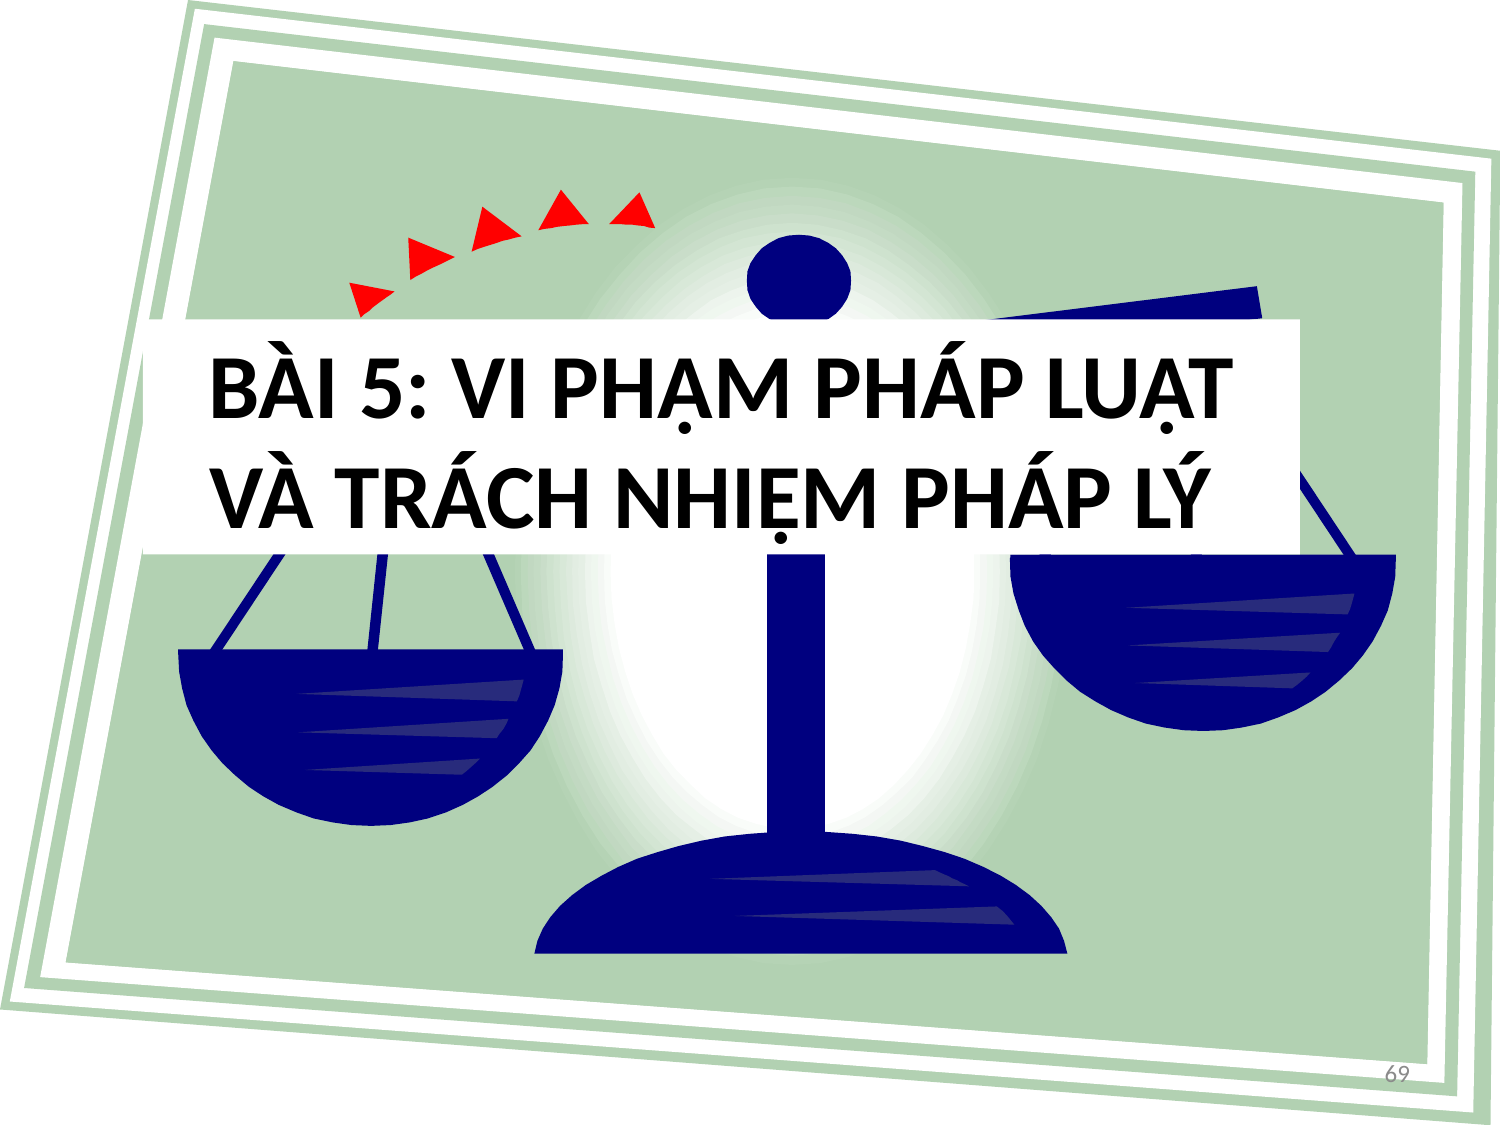

BÀI 5: VI PHẠM PHÁP LUẬT VÀ TRÁCH NHIỆM PHÁP LÝ
69